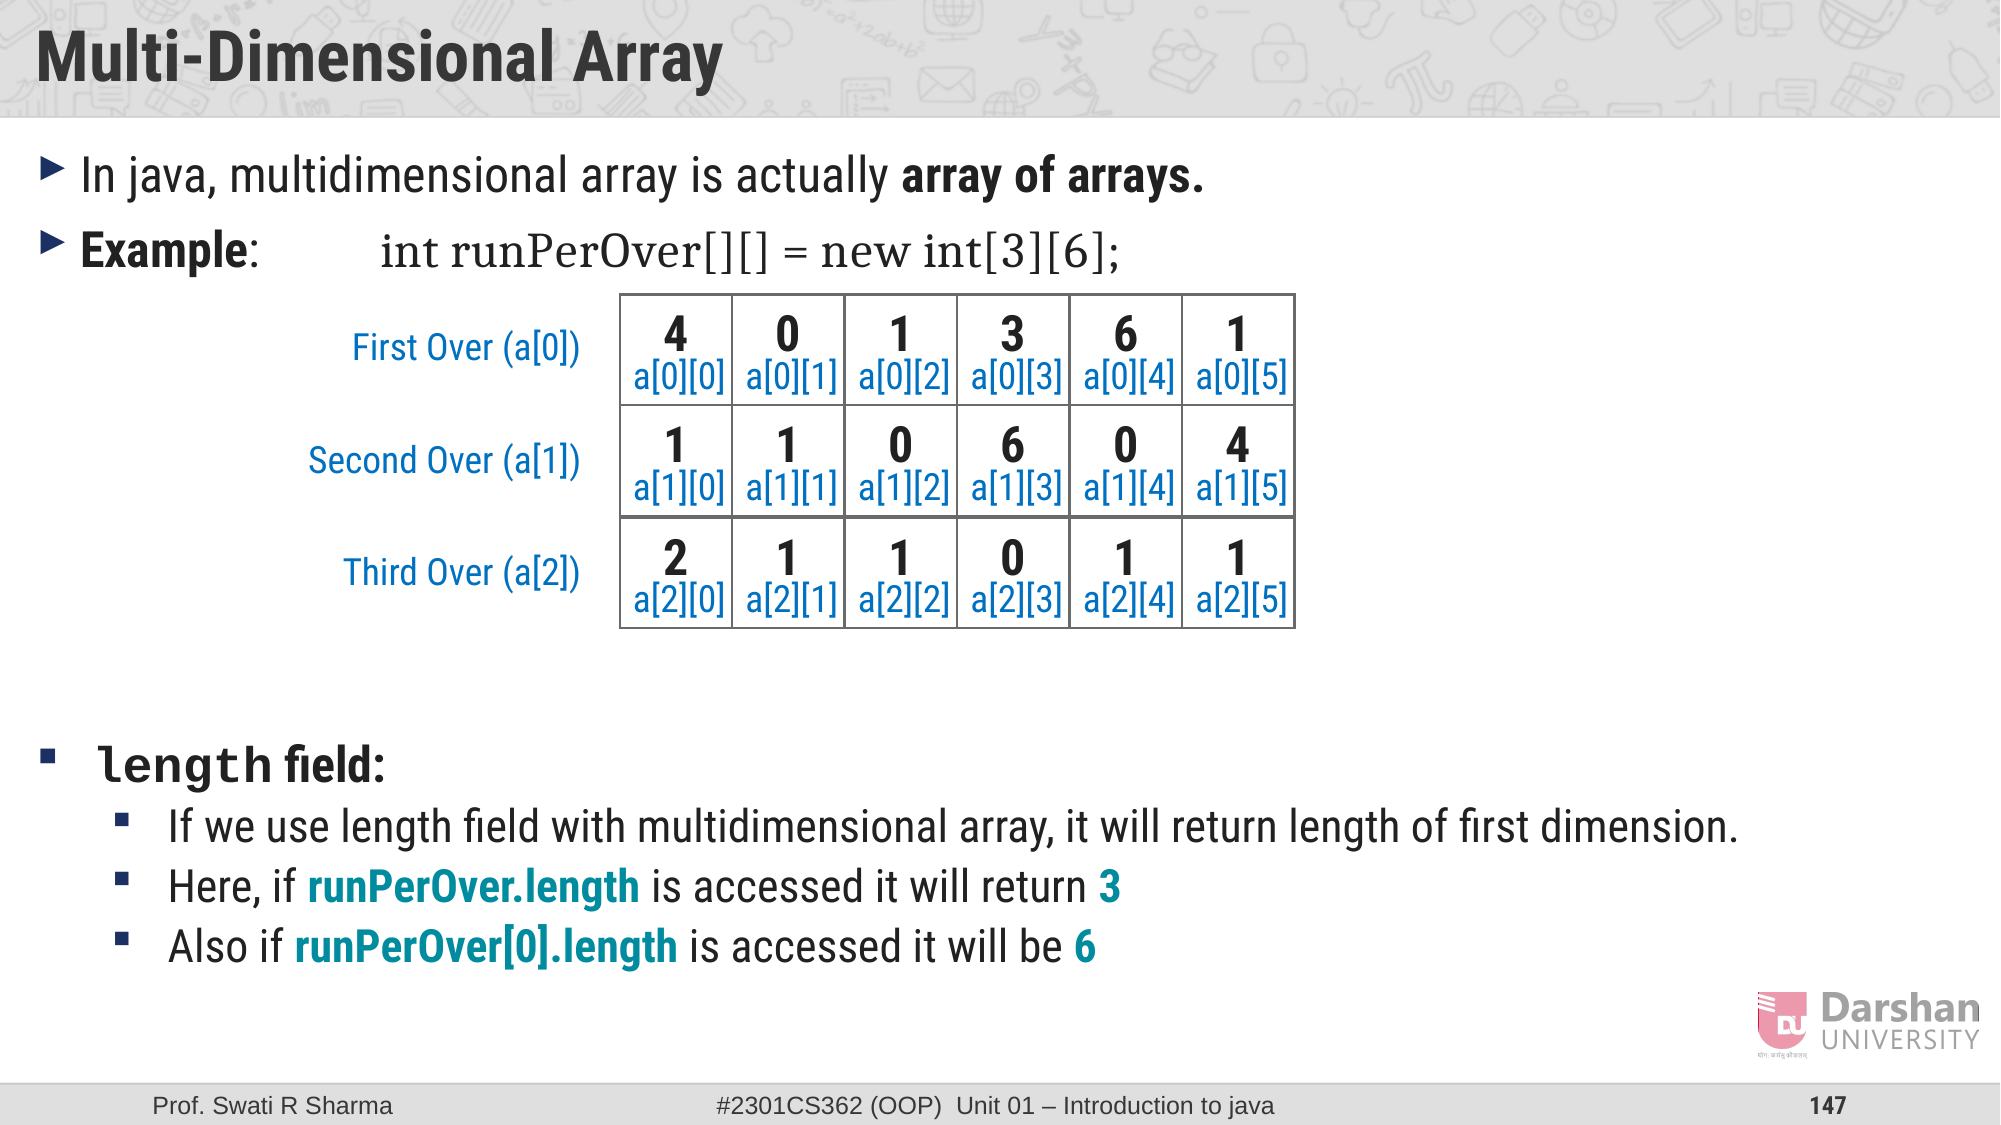

# Multi-Dimensional Array
In java, multidimensional array is actually array of arrays.
Example: 	int runPerOver[][] = new int[3][6];

length field:
If we use length field with multidimensional array, it will return length of first dimension.
Here, if runPerOver.length is accessed it will return 3
Also if runPerOver[0].length is accessed it will be 6

4
a[0][0]
0
a[0][1]
1
a[0][2]
3
a[0][3]
6
a[0][4]
1
a[0][5]
First Over (a[0])
1
1
0
6
0
4
a[1][0]
a[1][1]
a[1][2]
a[1][3]
a[1][4]
a[1][5]
Second Over (a[1])
2
1
1
0
1
1
a[2][0]
a[2][1]
a[2][2]
a[2][3]
a[2][4]
a[2][5]
Third Over (a[2])